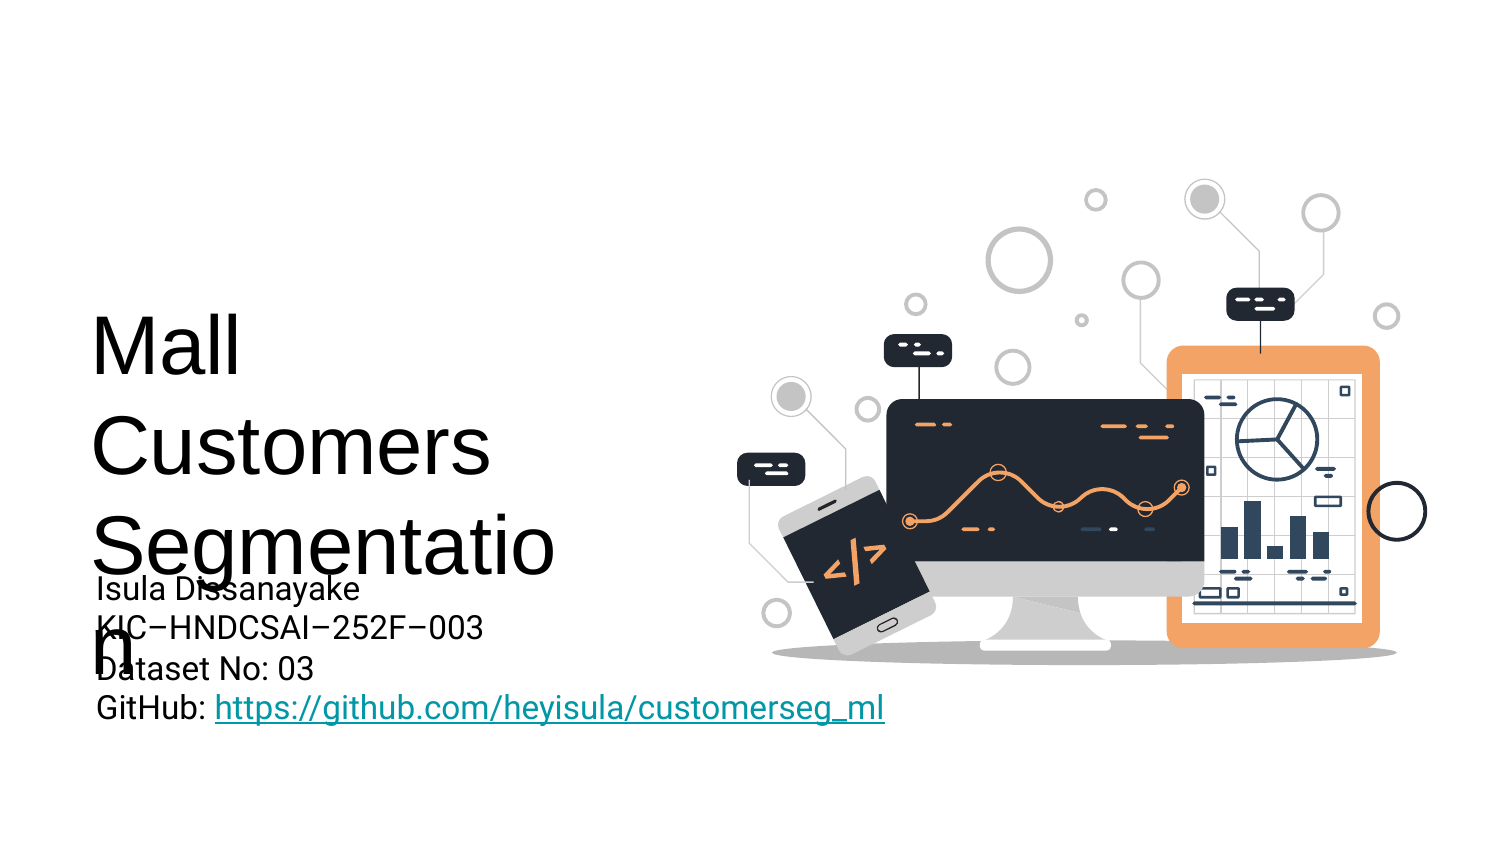

Mall Customers Segmentation
Isula Dissanayake
KIC–HNDCSAI–252F–003
Dataset No: 03
GitHub: https://github.com/heyisula/customerseg_ml